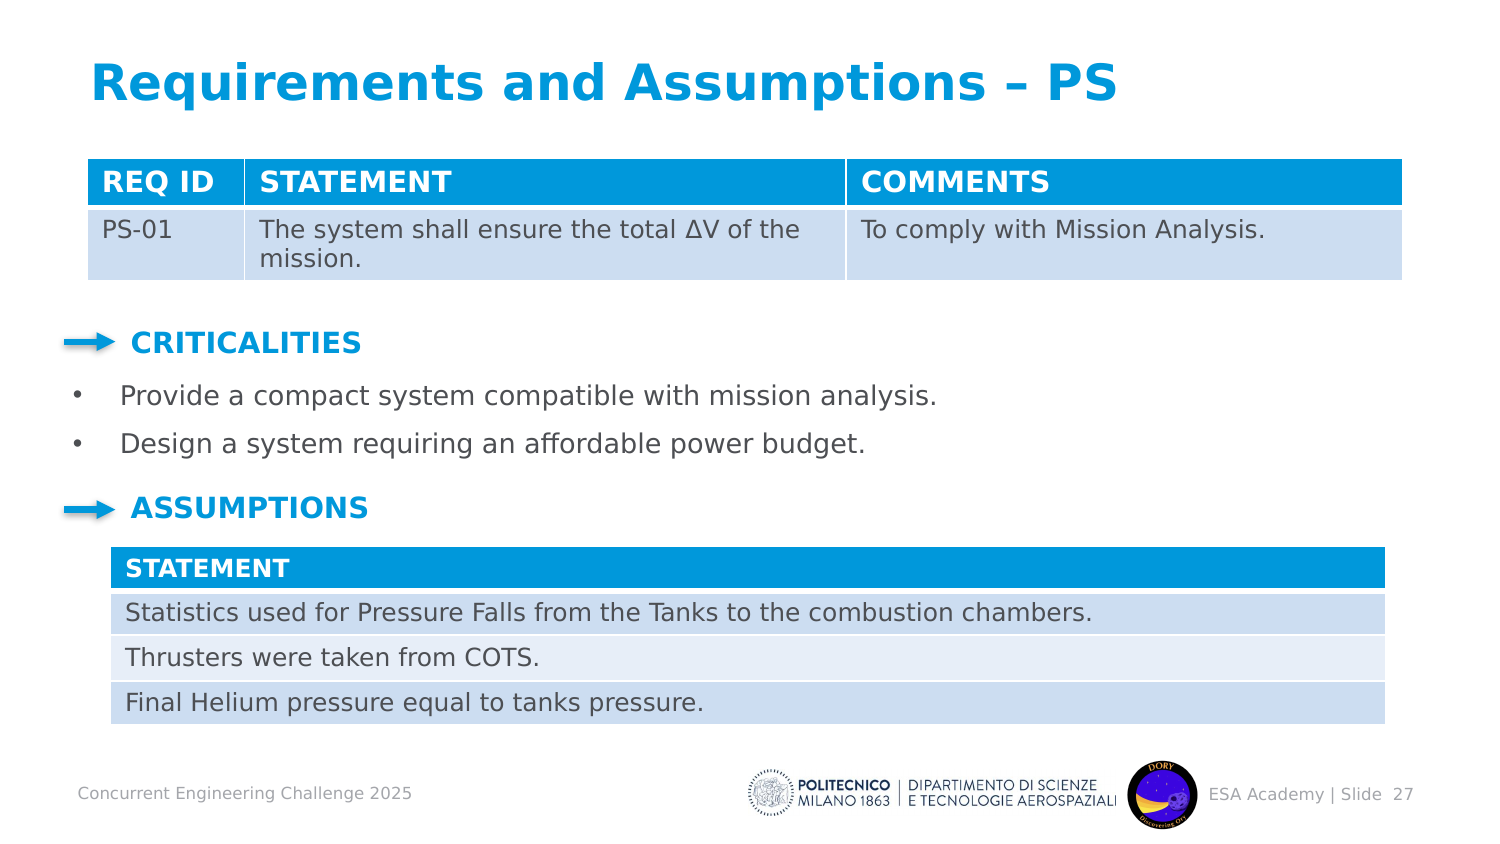

# Requirements and Assumptions – PS
| REQ ID | STATEMENT | COMMENTS |
| --- | --- | --- |
| PS-01 | The system shall ensure the total ΔV of the mission. | To comply with Mission Analysis. |
CRITICALITIES
Provide a compact system compatible with mission analysis.
Design a system requiring an affordable power budget.
ASSUMPTIONS
| STATEMENT |
| --- |
| Statistics used for Pressure Falls from the Tanks to the combustion chambers. |
| Thrusters were taken from COTS. |
| Final Helium pressure equal to tanks pressure. |